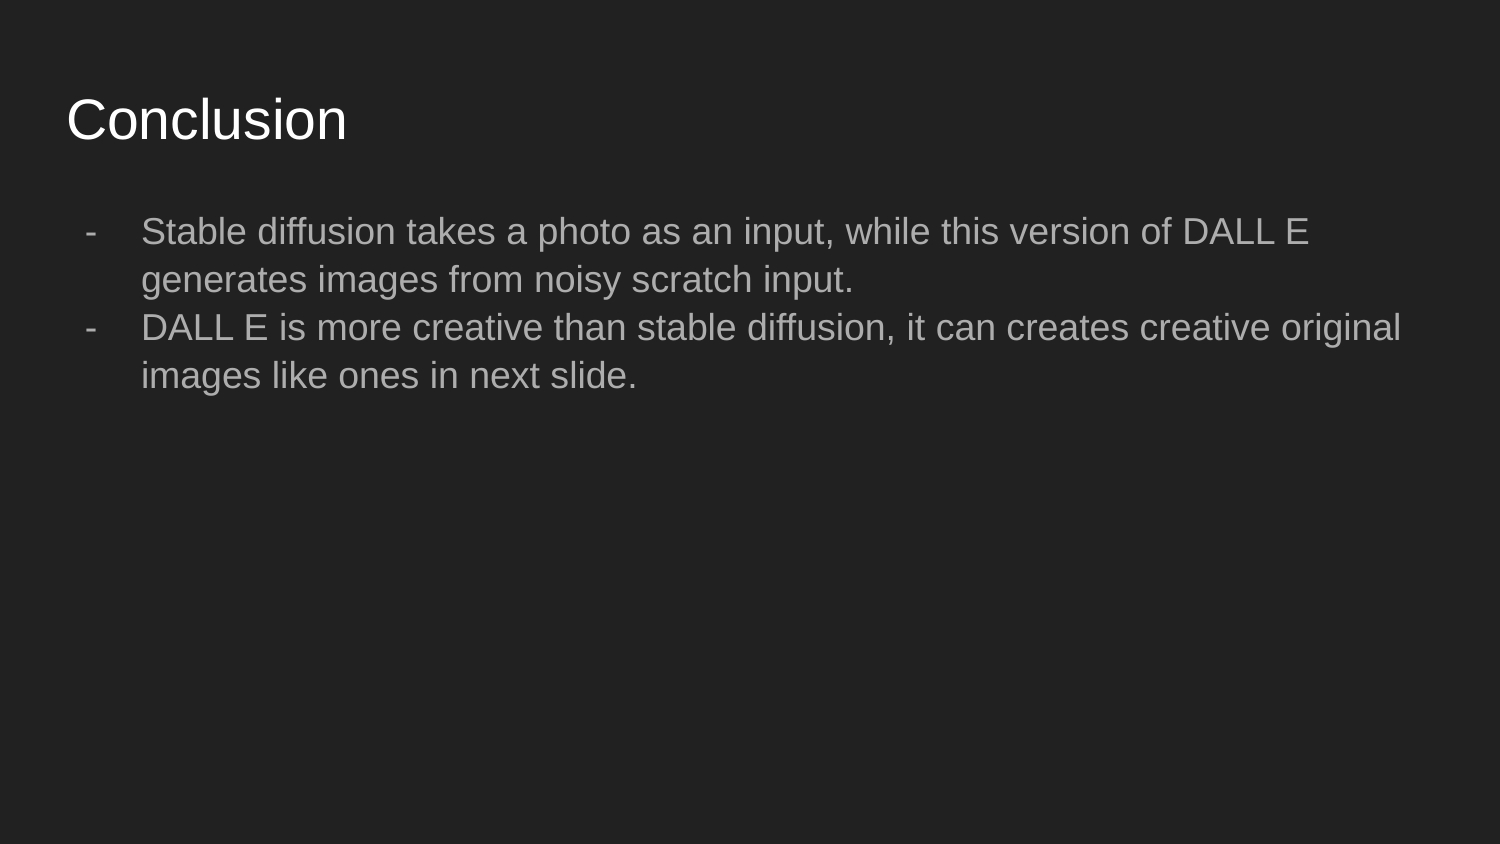

# Conclusion
Stable diffusion takes a photo as an input, while this version of DALL E generates images from noisy scratch input.
DALL E is more creative than stable diffusion, it can creates creative original images like ones in next slide.